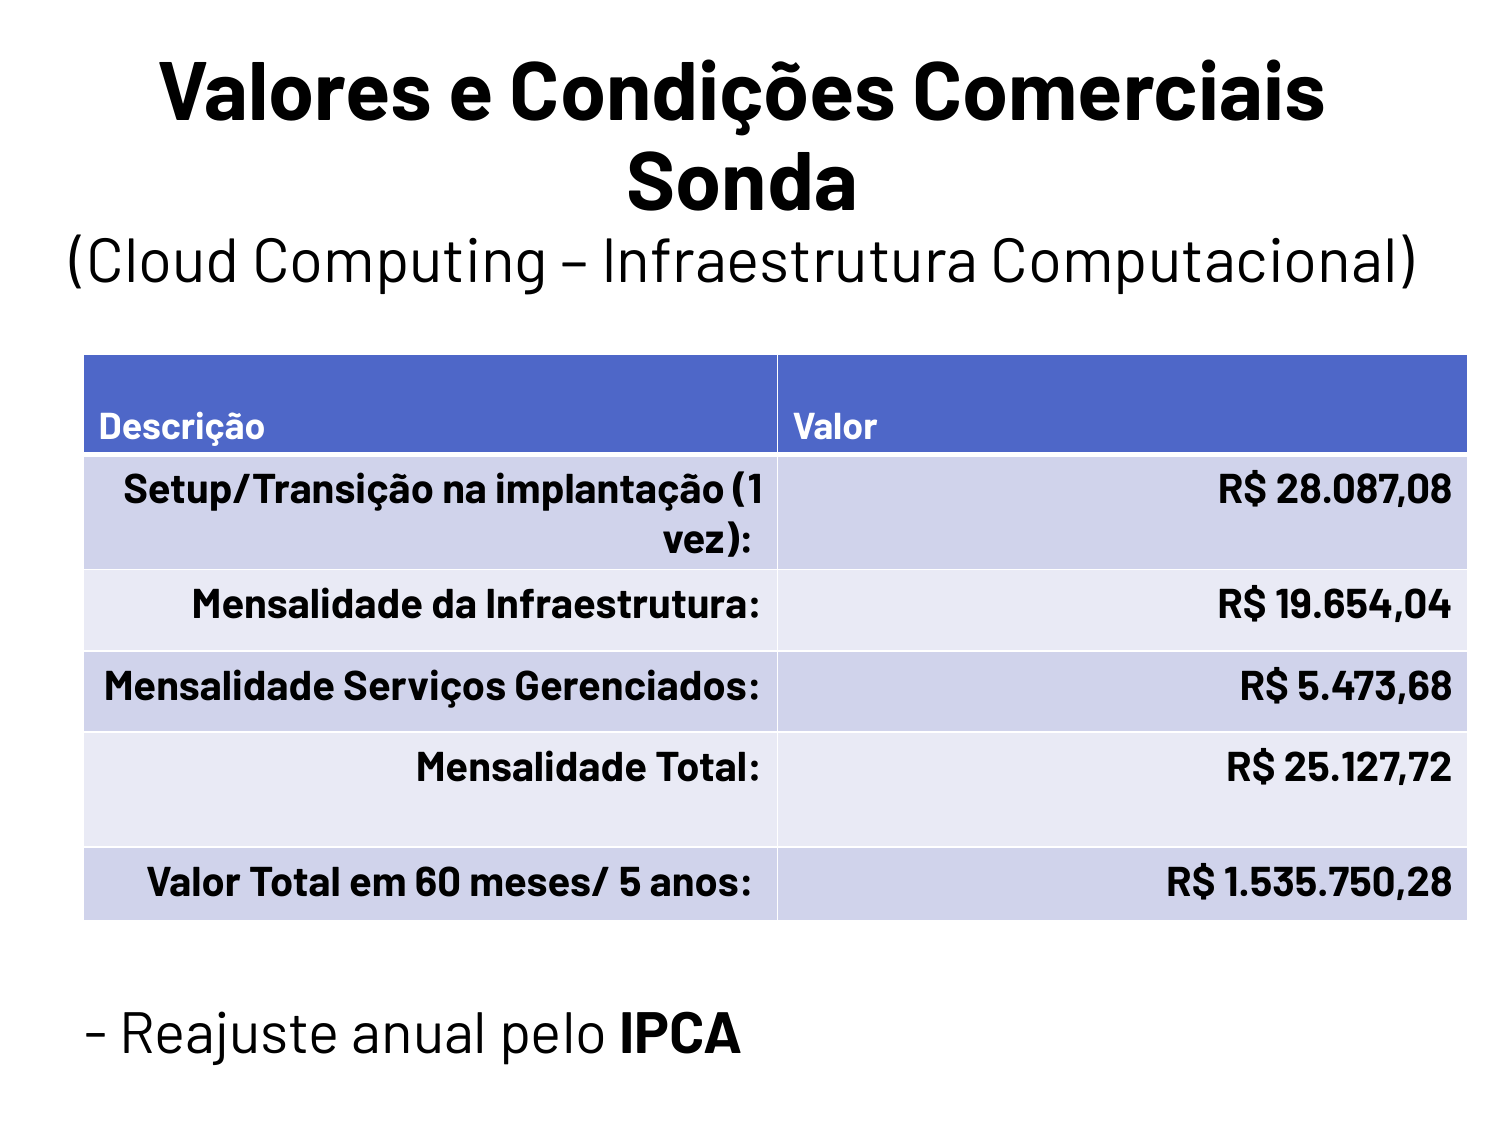

# Valores e Condições Comerciais Sonda (Cloud Computing – Infraestrutura Computacional)
| Descrição | Valor |
| --- | --- |
| Setup/Transição na implantação (1 vez): | R$ 28.087,08 |
| Mensalidade da Infraestrutura: | R$ 19.654,04 |
| Mensalidade Serviços Gerenciados: | R$ 5.473,68 |
| Mensalidade Total: | R$ 25.127,72 |
| Valor Total em 60 meses/ 5 anos: | R$ 1.535.750,28 |
 - Reajuste anual pelo IPCA